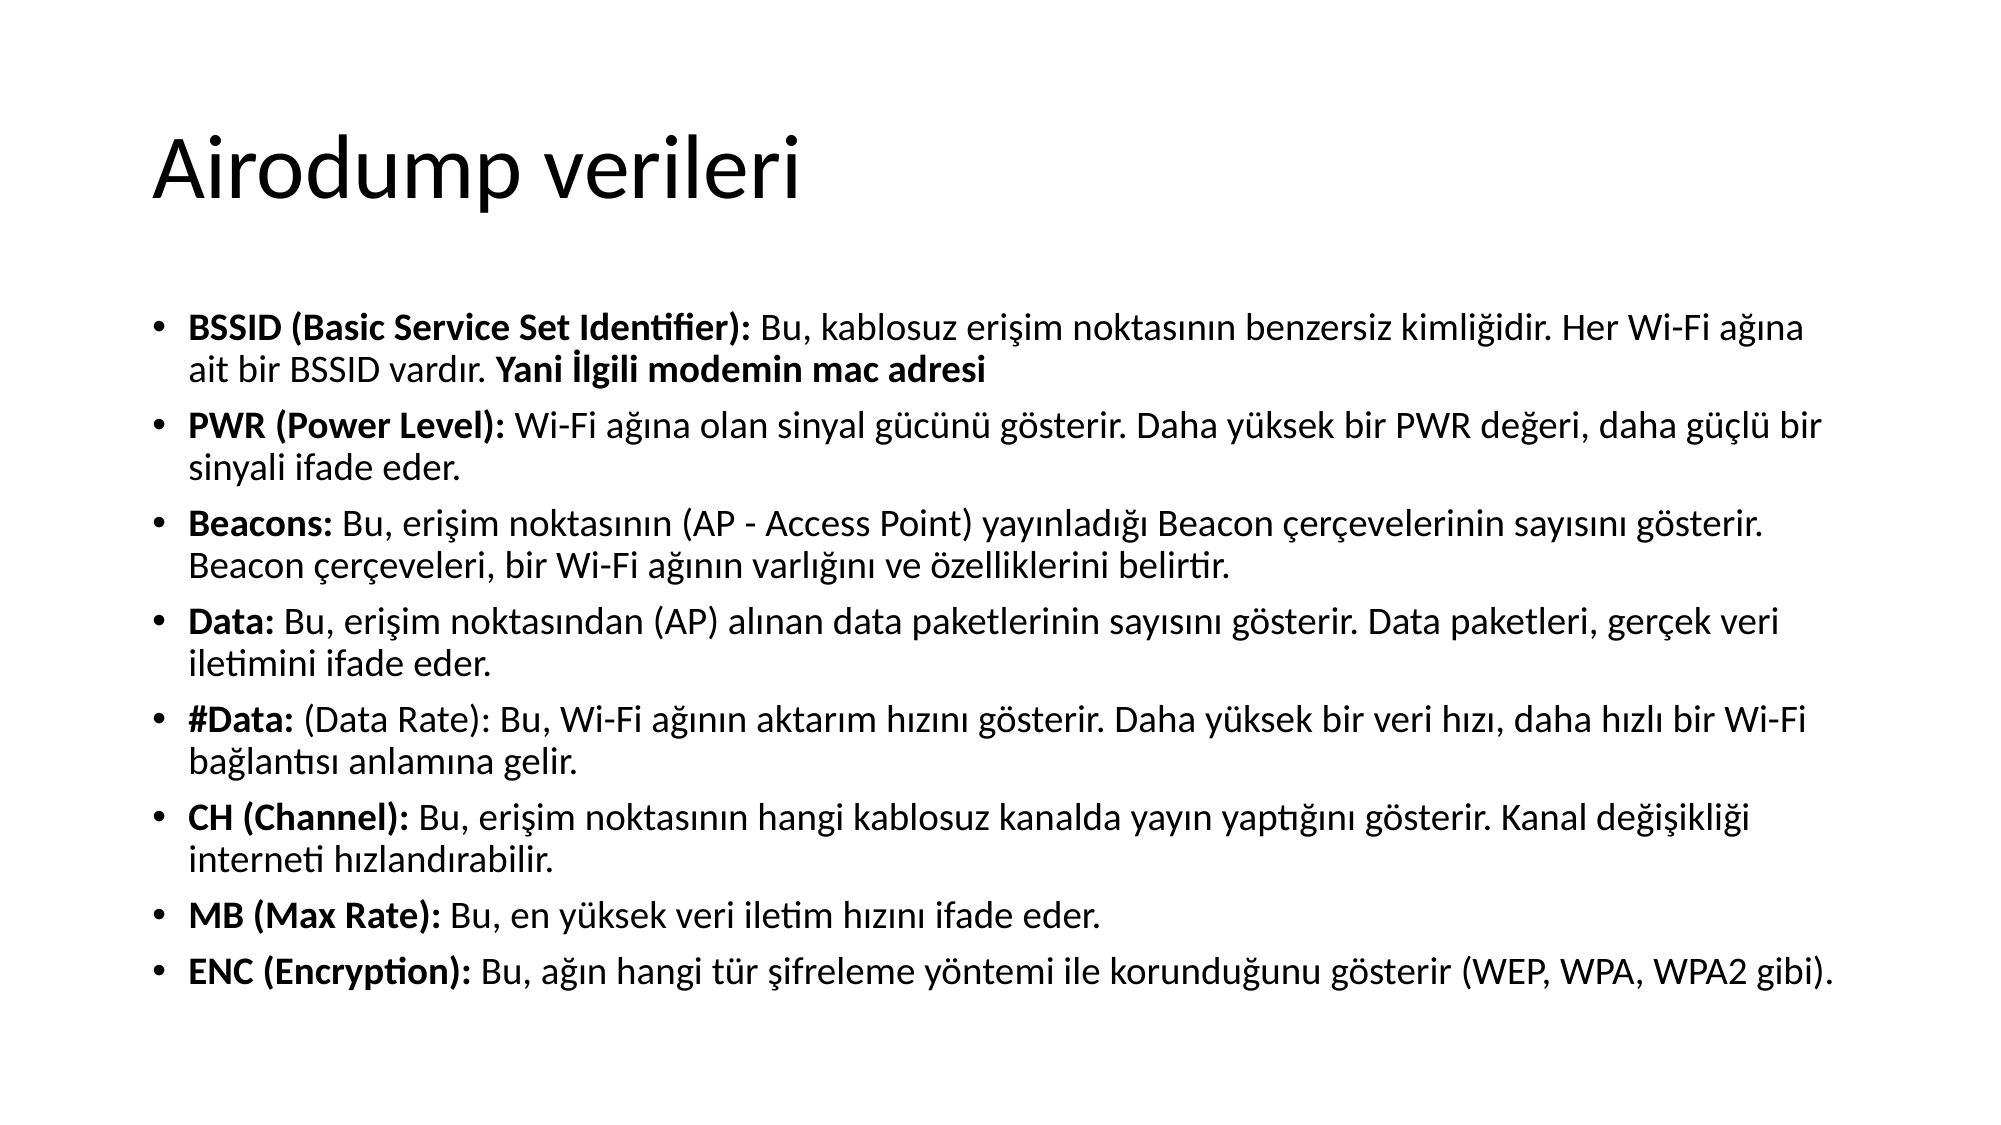

# Airodump verileri
BSSID (Basic Service Set Identifier): Bu, kablosuz erişim noktasının benzersiz kimliğidir. Her Wi-Fi ağına ait bir BSSID vardır. Yani İlgili modemin mac adresi
PWR (Power Level): Wi-Fi ağına olan sinyal gücünü gösterir. Daha yüksek bir PWR değeri, daha güçlü bir sinyali ifade eder.
Beacons: Bu, erişim noktasının (AP - Access Point) yayınladığı Beacon çerçevelerinin sayısını gösterir. Beacon çerçeveleri, bir Wi-Fi ağının varlığını ve özelliklerini belirtir.
Data: Bu, erişim noktasından (AP) alınan data paketlerinin sayısını gösterir. Data paketleri, gerçek veri iletimini ifade eder.
#Data: (Data Rate): Bu, Wi-Fi ağının aktarım hızını gösterir. Daha yüksek bir veri hızı, daha hızlı bir Wi-Fi bağlantısı anlamına gelir.
CH (Channel): Bu, erişim noktasının hangi kablosuz kanalda yayın yaptığını gösterir. Kanal değişikliği interneti hızlandırabilir.
MB (Max Rate): Bu, en yüksek veri iletim hızını ifade eder.
ENC (Encryption): Bu, ağın hangi tür şifreleme yöntemi ile korunduğunu gösterir (WEP, WPA, WPA2 gibi).